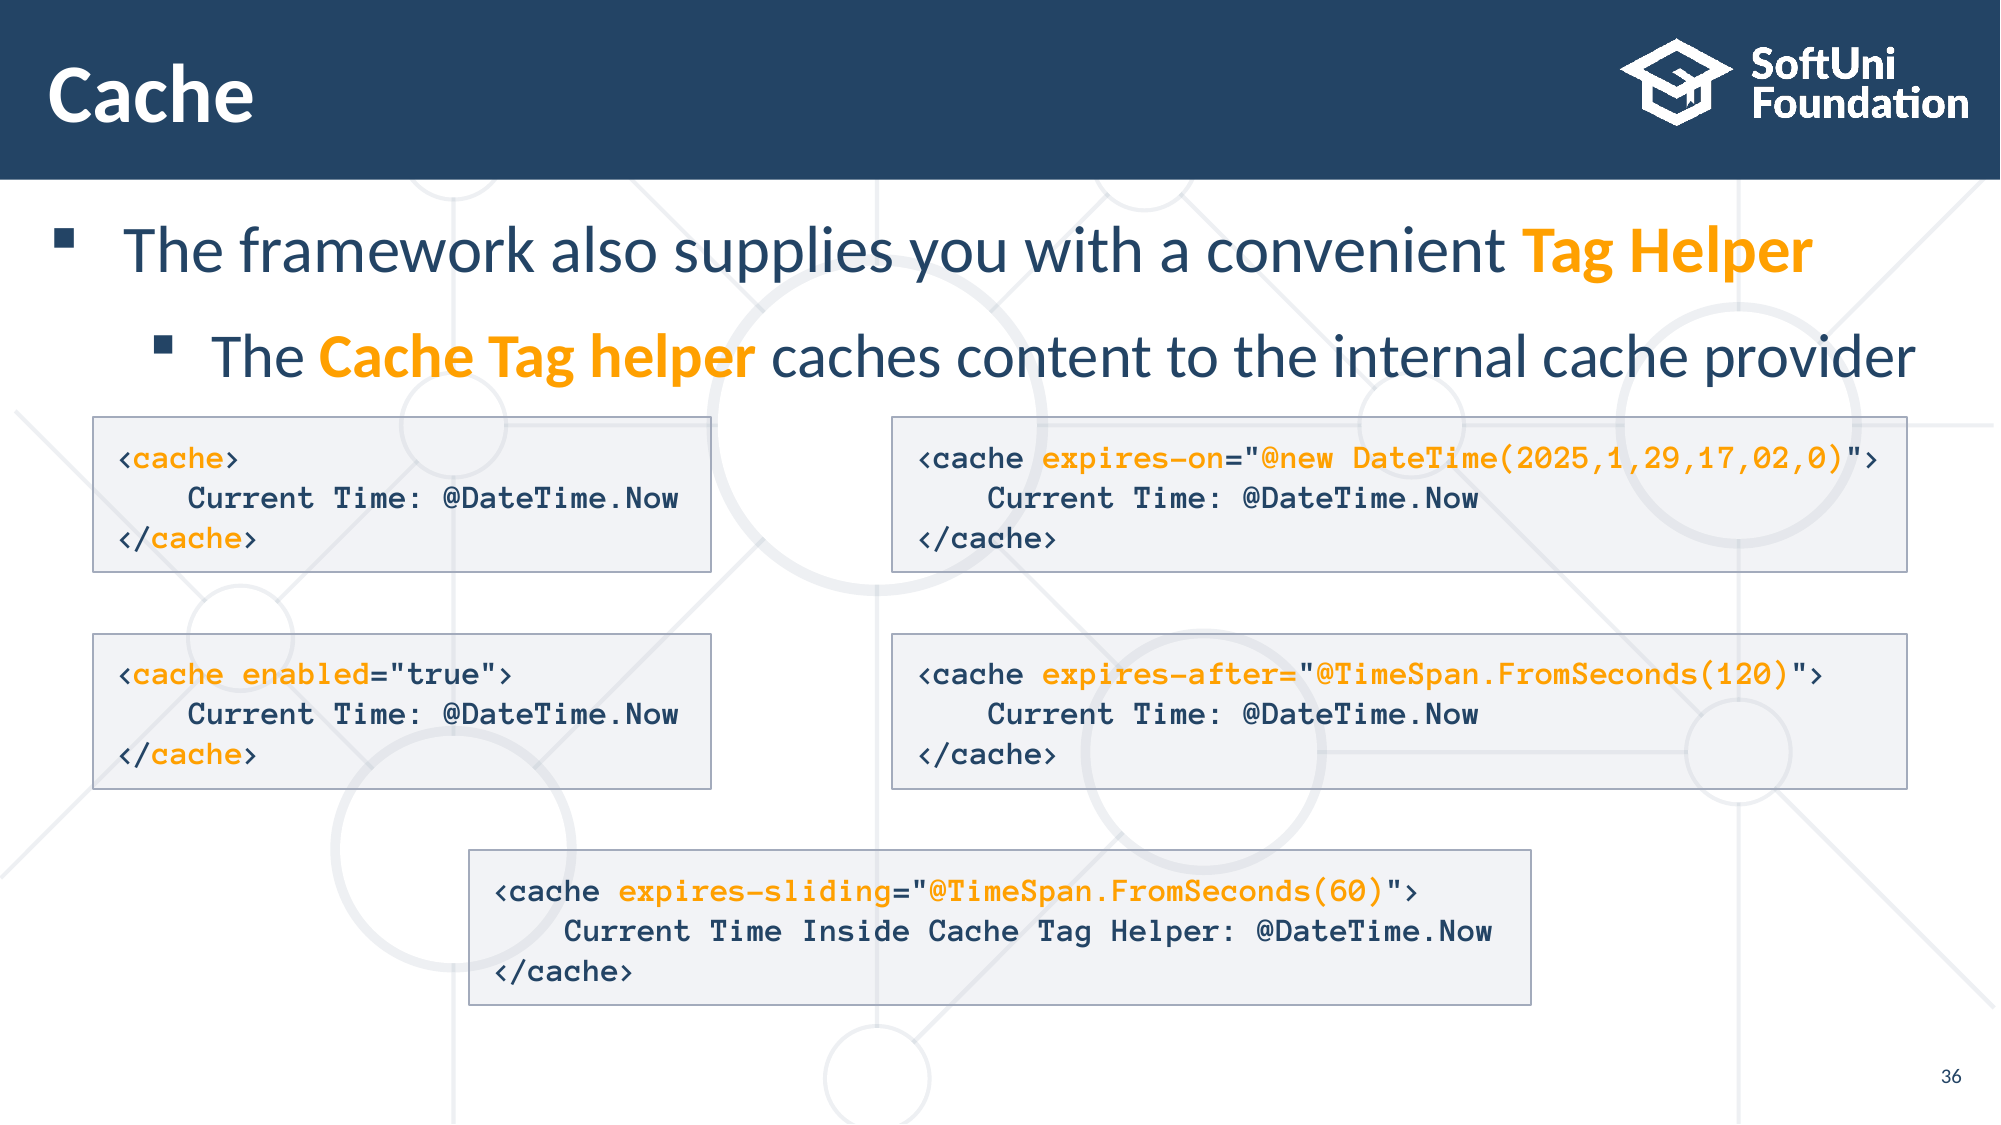

# Cache
The framework also supplies you with a convenient Tag Helper
The Cache Tag helper caches content to the internal cache provider

<cache>
    Current Time: @DateTime.Now
</cache>
<cache expires-on="@new DateTime(2025,1,29,17,02,0)">
    Current Time: @DateTime.Now
</cache>
<cache enabled="true">
    Current Time: @DateTime.Now
</cache>
<cache expires-after="@TimeSpan.FromSeconds(120)">
    Current Time: @DateTime.Now
</cache>
<cache expires-sliding="@TimeSpan.FromSeconds(60)">
    Current Time Inside Cache Tag Helper: @DateTime.Now
</cache>
36